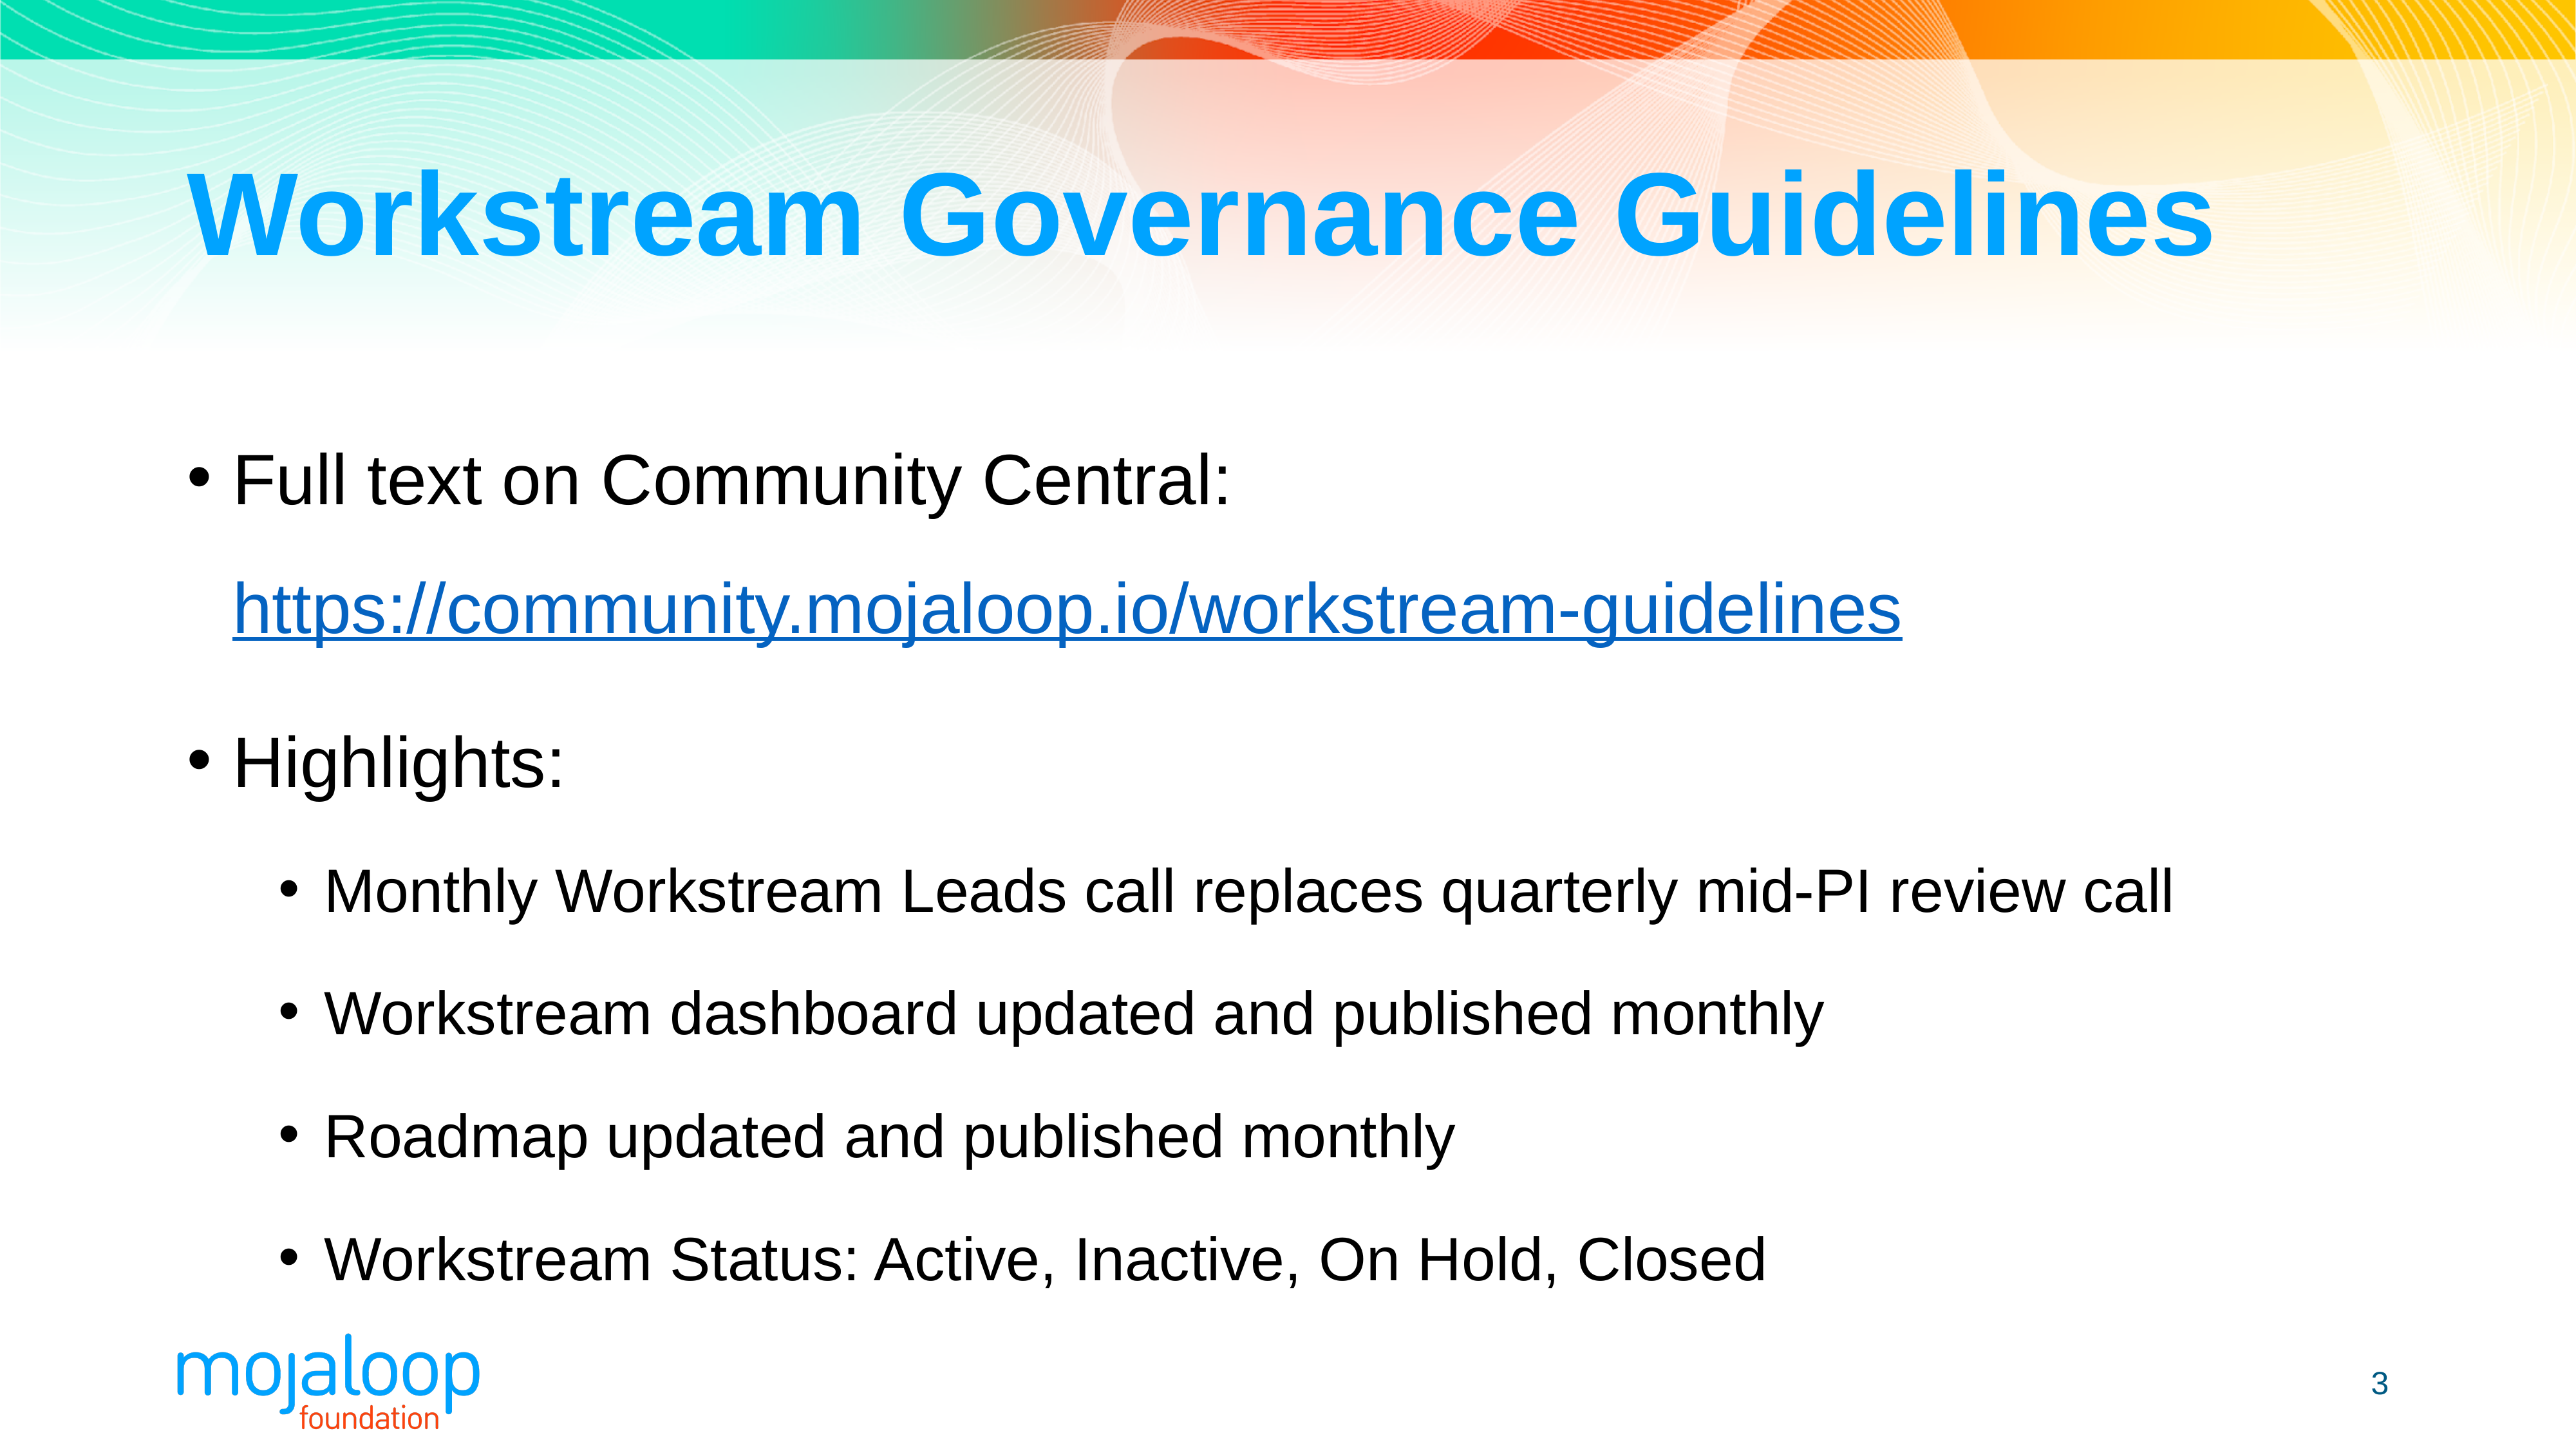

# Workstream Governance Guidelines
Full text on Community Central: https://community.mojaloop.io/workstream-guidelines
Highlights:
Monthly Workstream Leads call replaces quarterly mid-PI review call
Workstream dashboard updated and published monthly
Roadmap updated and published monthly
Workstream Status: Active, Inactive, On Hold, Closed
3